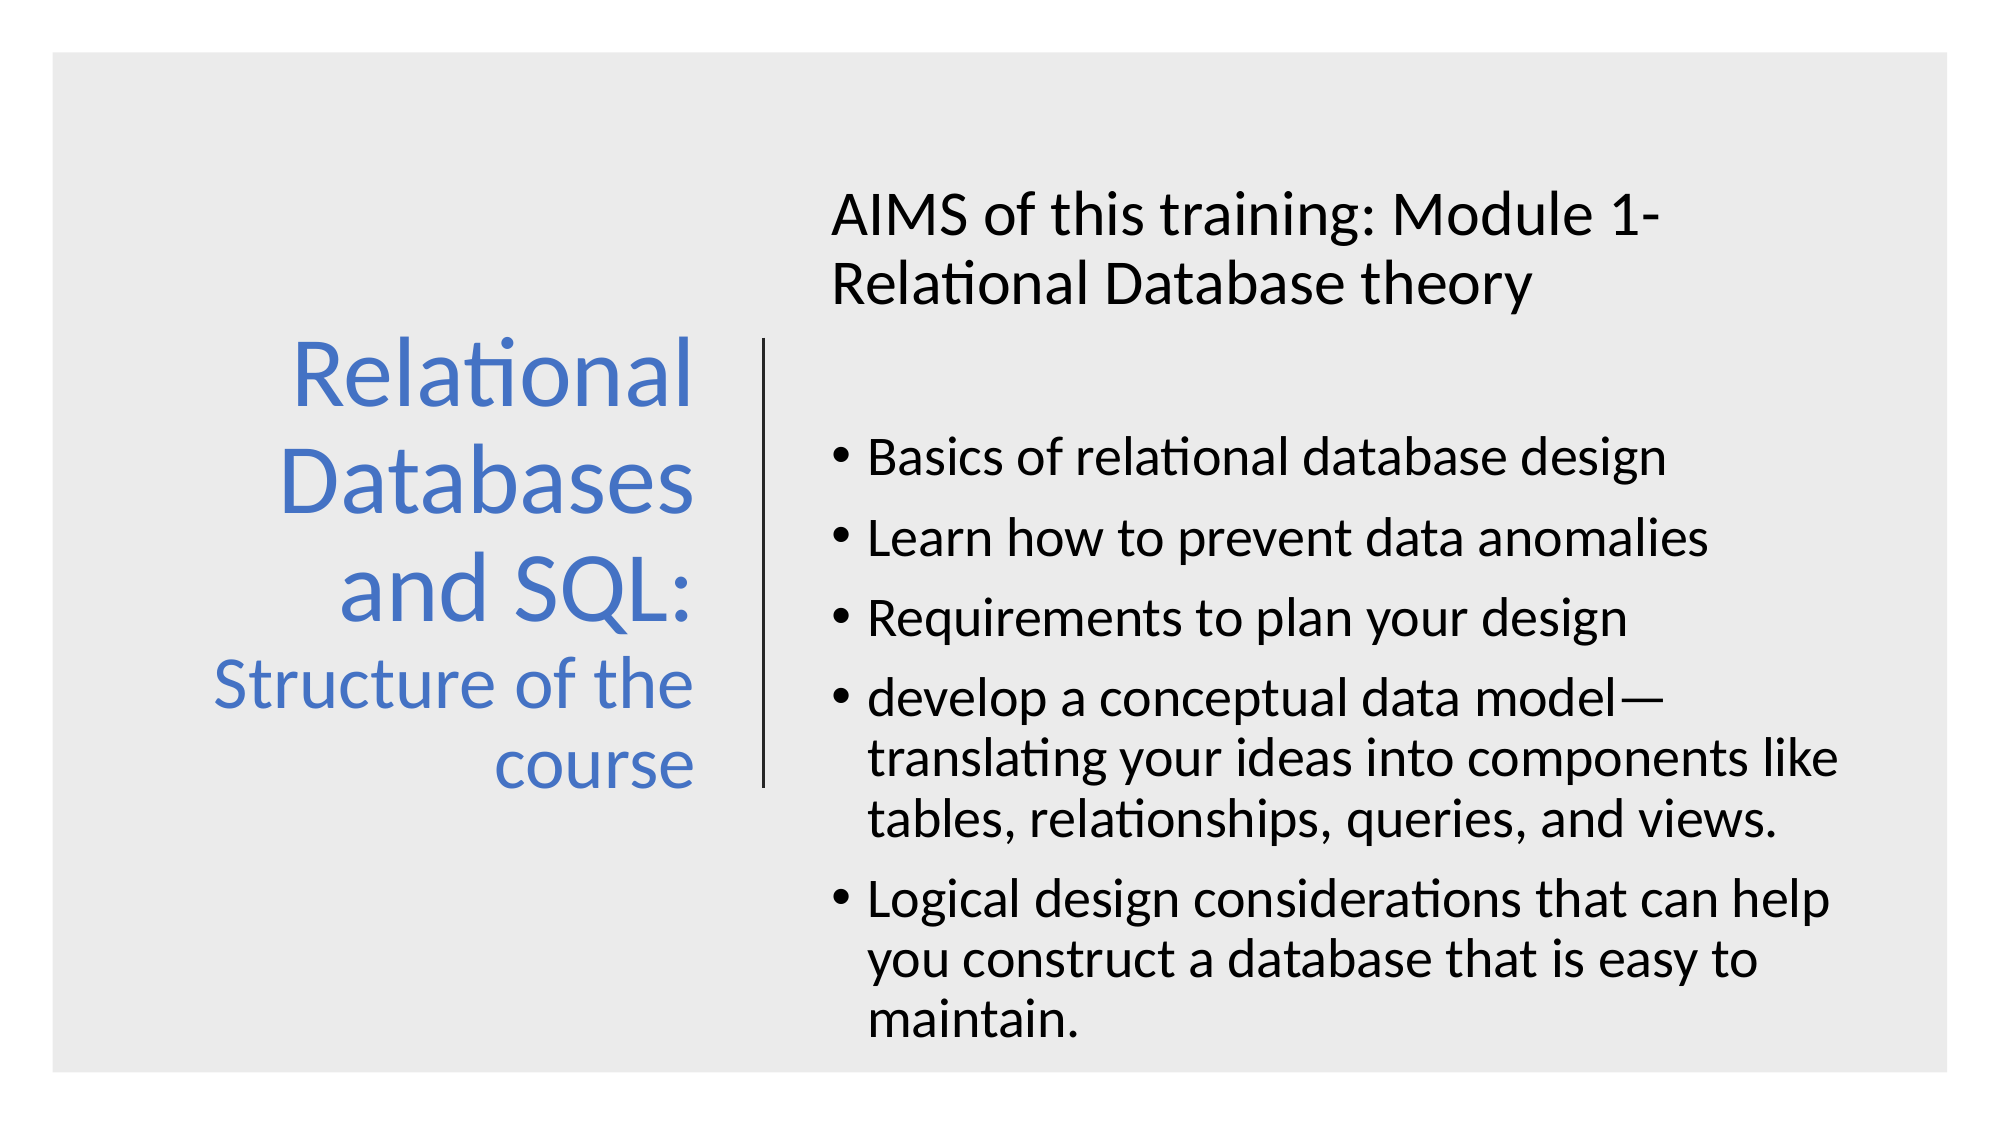

AIMS of this training: Module 1- Relational Database theory

Basics of relational database design
Learn how to prevent data anomalies
Requirements to plan your design
develop a conceptual data model—translating your ideas into components like tables, relationships, queries, and views.
Logical design considerations that can help you construct a database that is easy to maintain.
# Relational Databases and SQL: Structure of the course